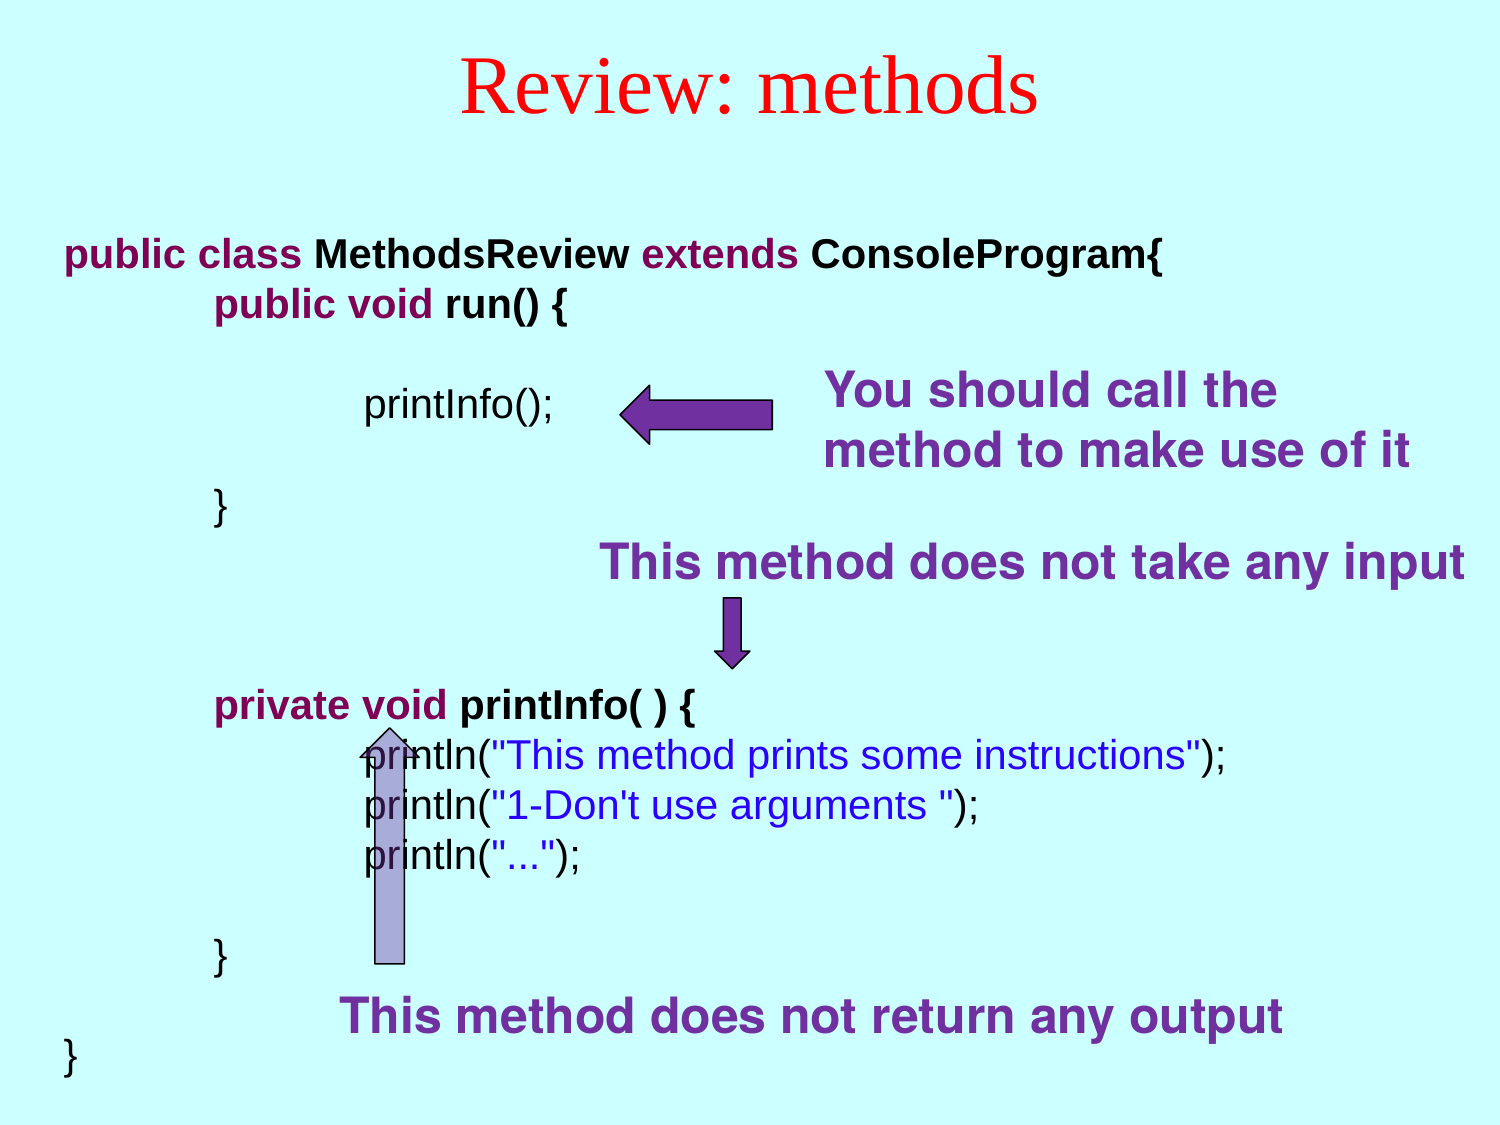

Review: methods
public class MethodsReview extends ConsoleProgram{
	public void run() {

		printInfo();

	}

	private void printInfo( ) {
		println("This method prints some instructions");
		println("1-Don't use arguments ");
		println("...");

	}

}
You should call the method to make use of it

This method does not take any input

This method does not return any output